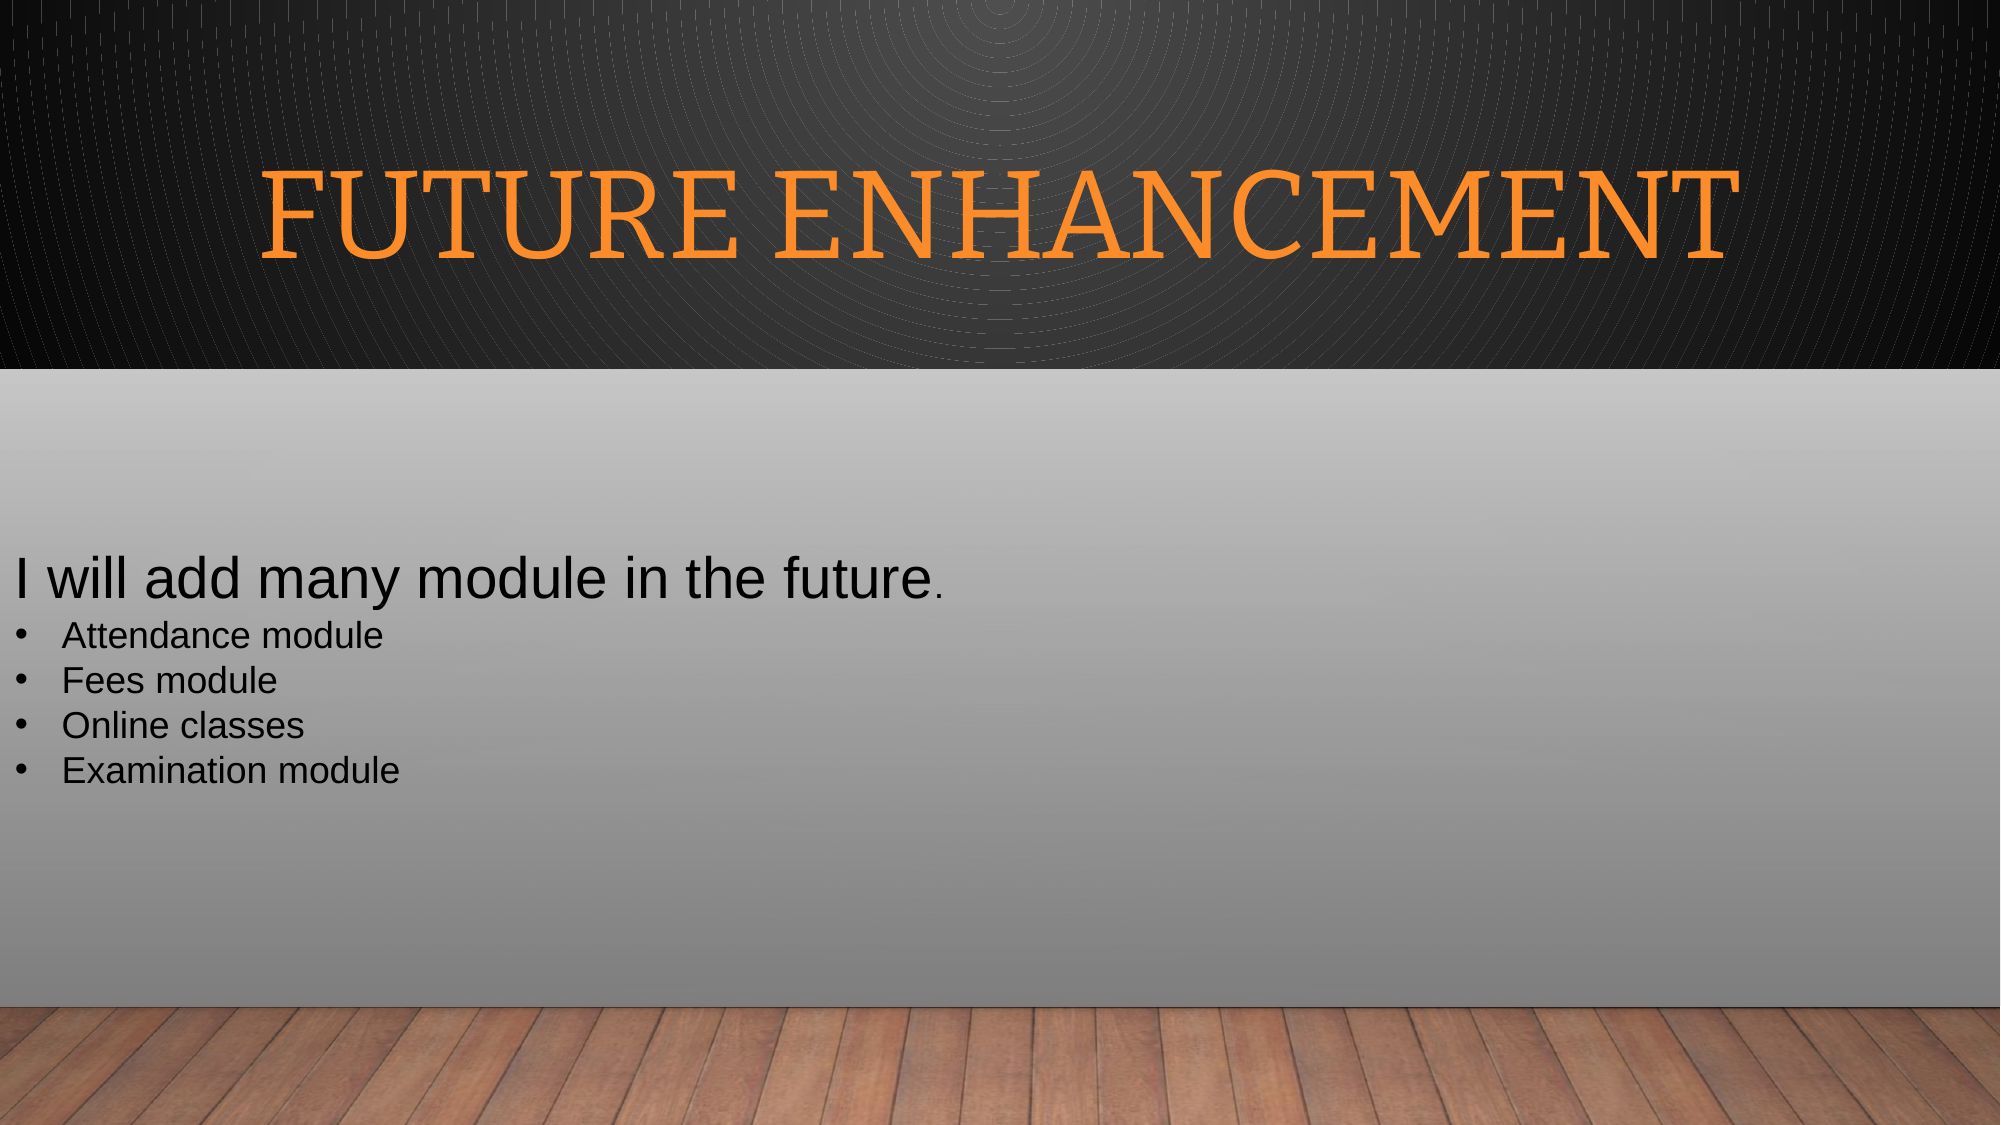

# Future enhancement
I will add many module in the future.
Attendance module
Fees module
Online classes
Examination module